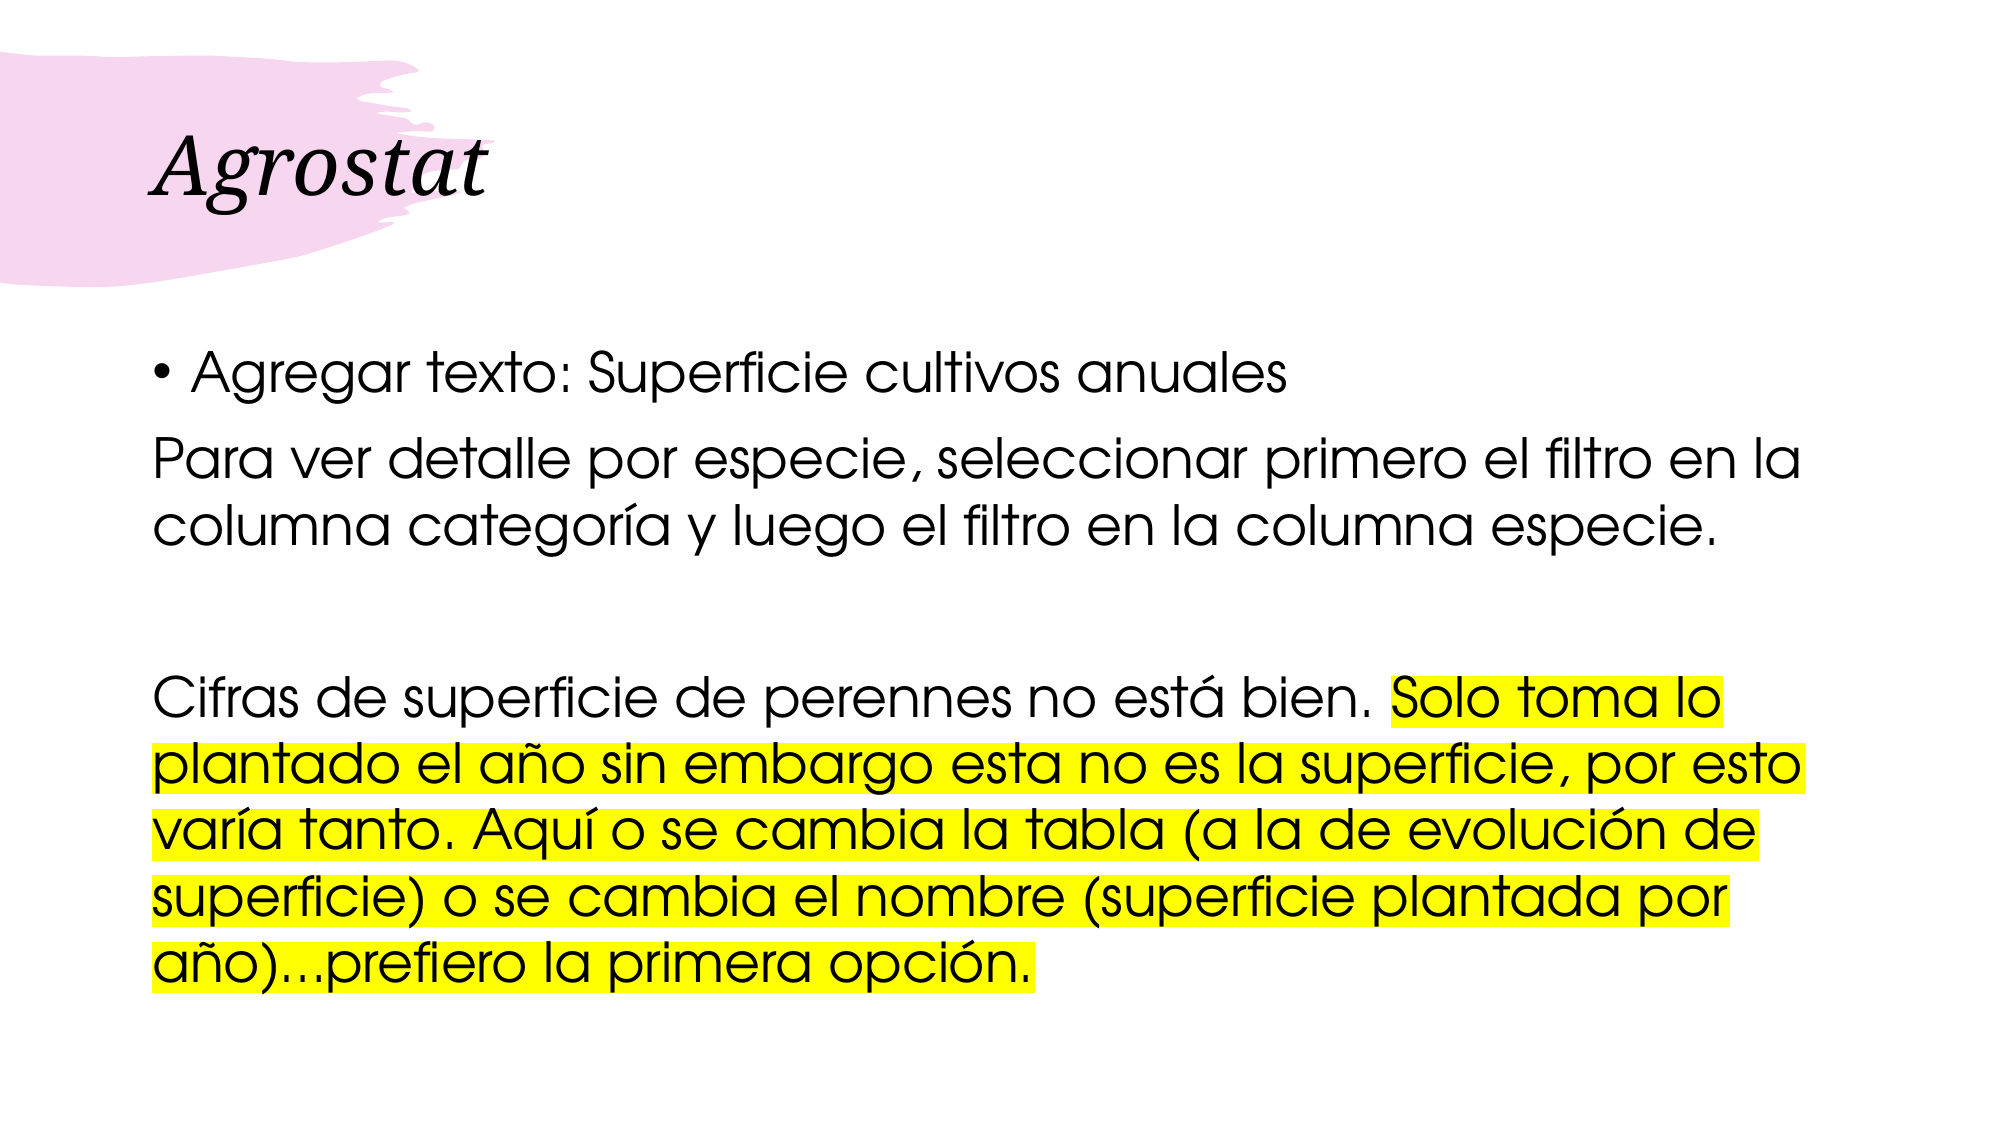

# Agrostat
Agregar texto: Superficie cultivos anuales
Para ver detalle por especie, seleccionar primero el filtro en la columna categoría y luego el filtro en la columna especie.

Cifras de superficie de perennes no está bien. Solo toma lo plantado el año sin embargo esta no es la superficie, por esto varía tanto. Aquí o se cambia la tabla (a la de evolución de superficie) o se cambia el nombre (superficie plantada por año)…prefiero la primera opción.